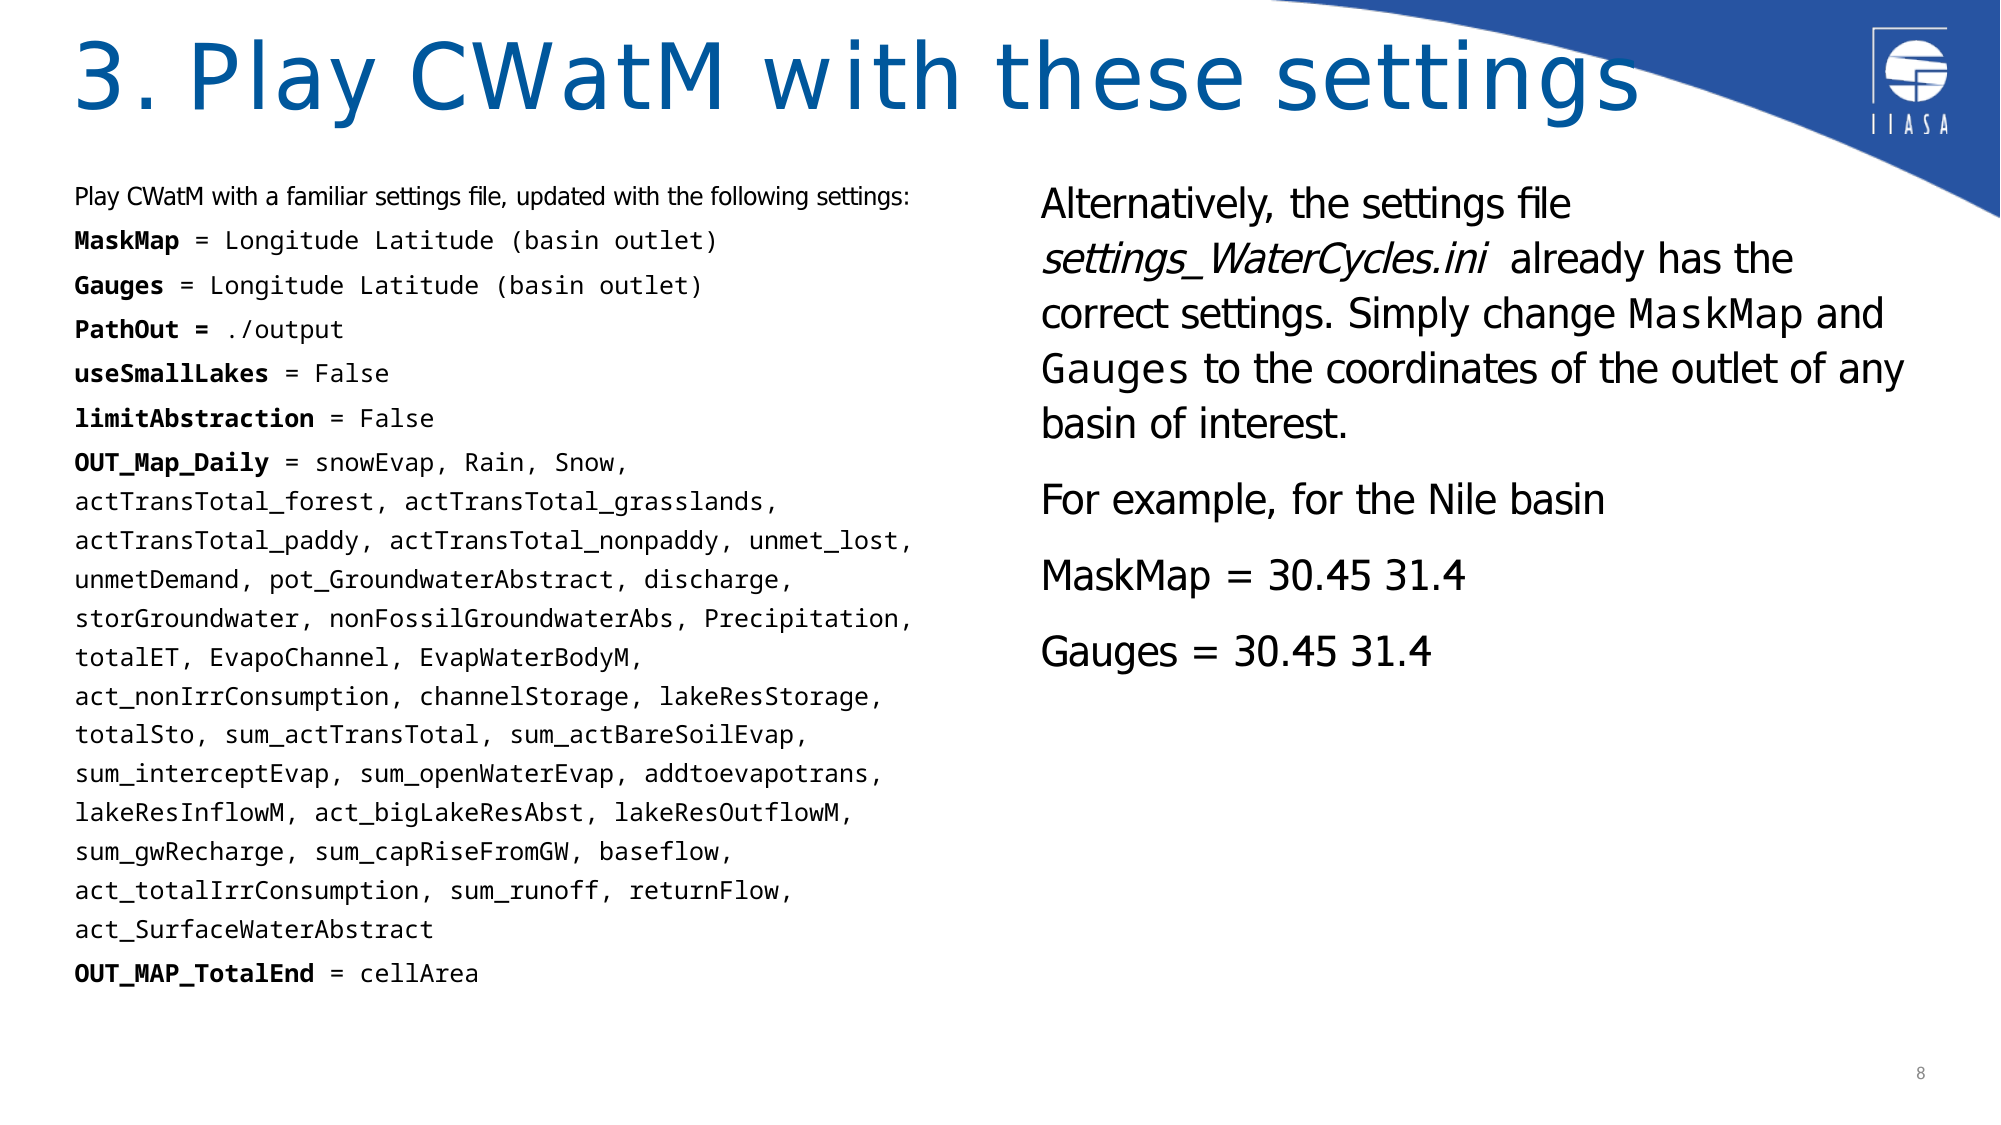

# 3. Play CWatM with these settings
Play CWatM with a familiar settings file, updated with the following settings:
MaskMap = Longitude Latitude (basin outlet)
Gauges = Longitude Latitude (basin outlet)
PathOut = ./output
useSmallLakes = False
limitAbstraction = False
OUT_Map_Daily = snowEvap, Rain, Snow, actTransTotal_forest, actTransTotal_grasslands, actTransTotal_paddy, actTransTotal_nonpaddy, unmet_lost, unmetDemand, pot_GroundwaterAbstract, discharge, storGroundwater, nonFossilGroundwaterAbs, Precipitation, totalET, EvapoChannel, EvapWaterBodyM, act_nonIrrConsumption, channelStorage, lakeResStorage, totalSto, sum_actTransTotal, sum_actBareSoilEvap, sum_interceptEvap, sum_openWaterEvap, addtoevapotrans, lakeResInflowM, act_bigLakeResAbst, lakeResOutflowM, sum_gwRecharge, sum_capRiseFromGW, baseflow, act_totalIrrConsumption, sum_runoff, returnFlow, act_SurfaceWaterAbstract
OUT_MAP_TotalEnd = cellArea

Alternatively, the settings file settings_WaterCycles.ini  already has the correct settings. Simply change MaskMap and Gauges to the coordinates of the outlet of any basin of interest.
For example, for the Nile basin
MaskMap = 30.45 31.4
Gauges = 30.45 31.4

8